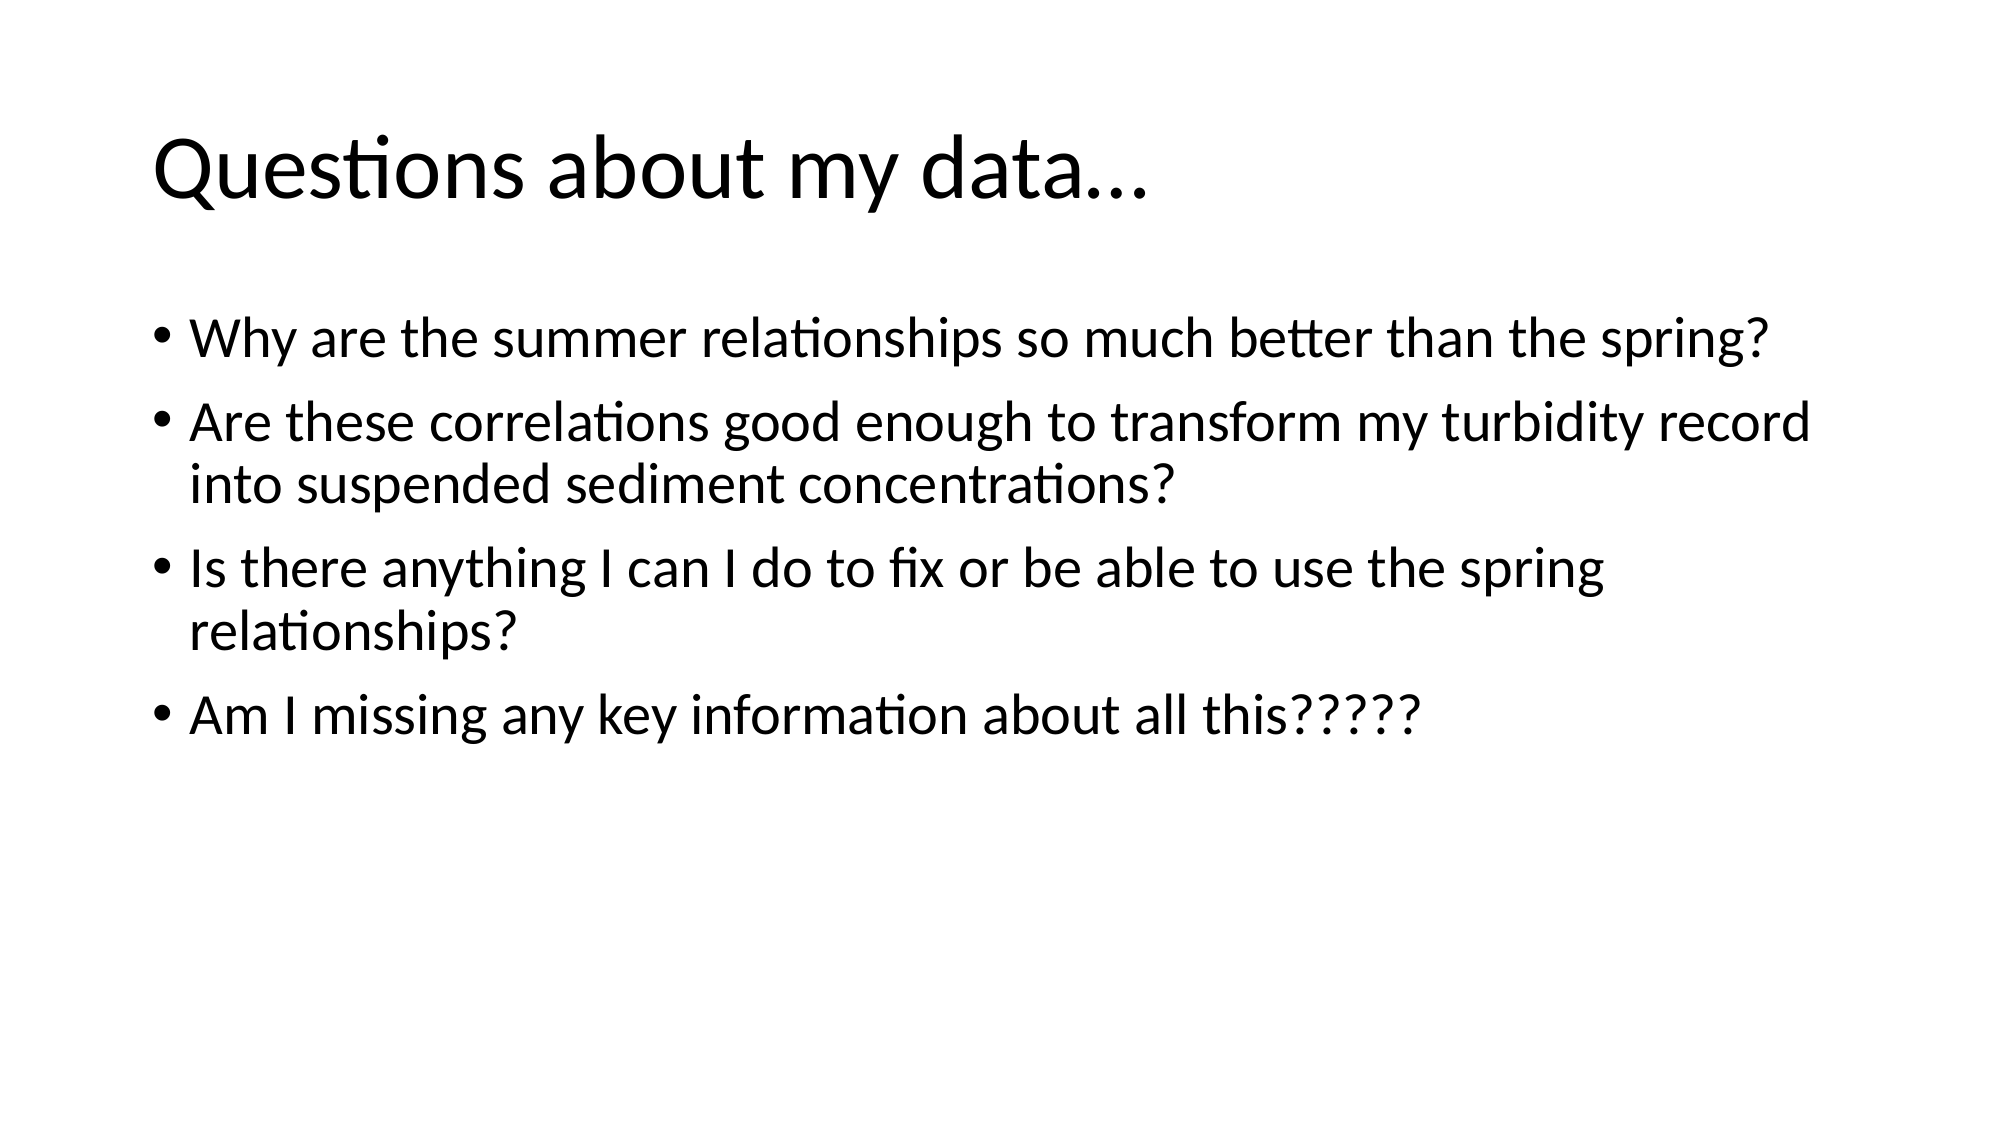

# Questions about my data…
Why are the summer relationships so much better than the spring?
Are these correlations good enough to transform my turbidity record into suspended sediment concentrations?
Is there anything I can I do to fix or be able to use the spring relationships?
Am I missing any key information about all this?????